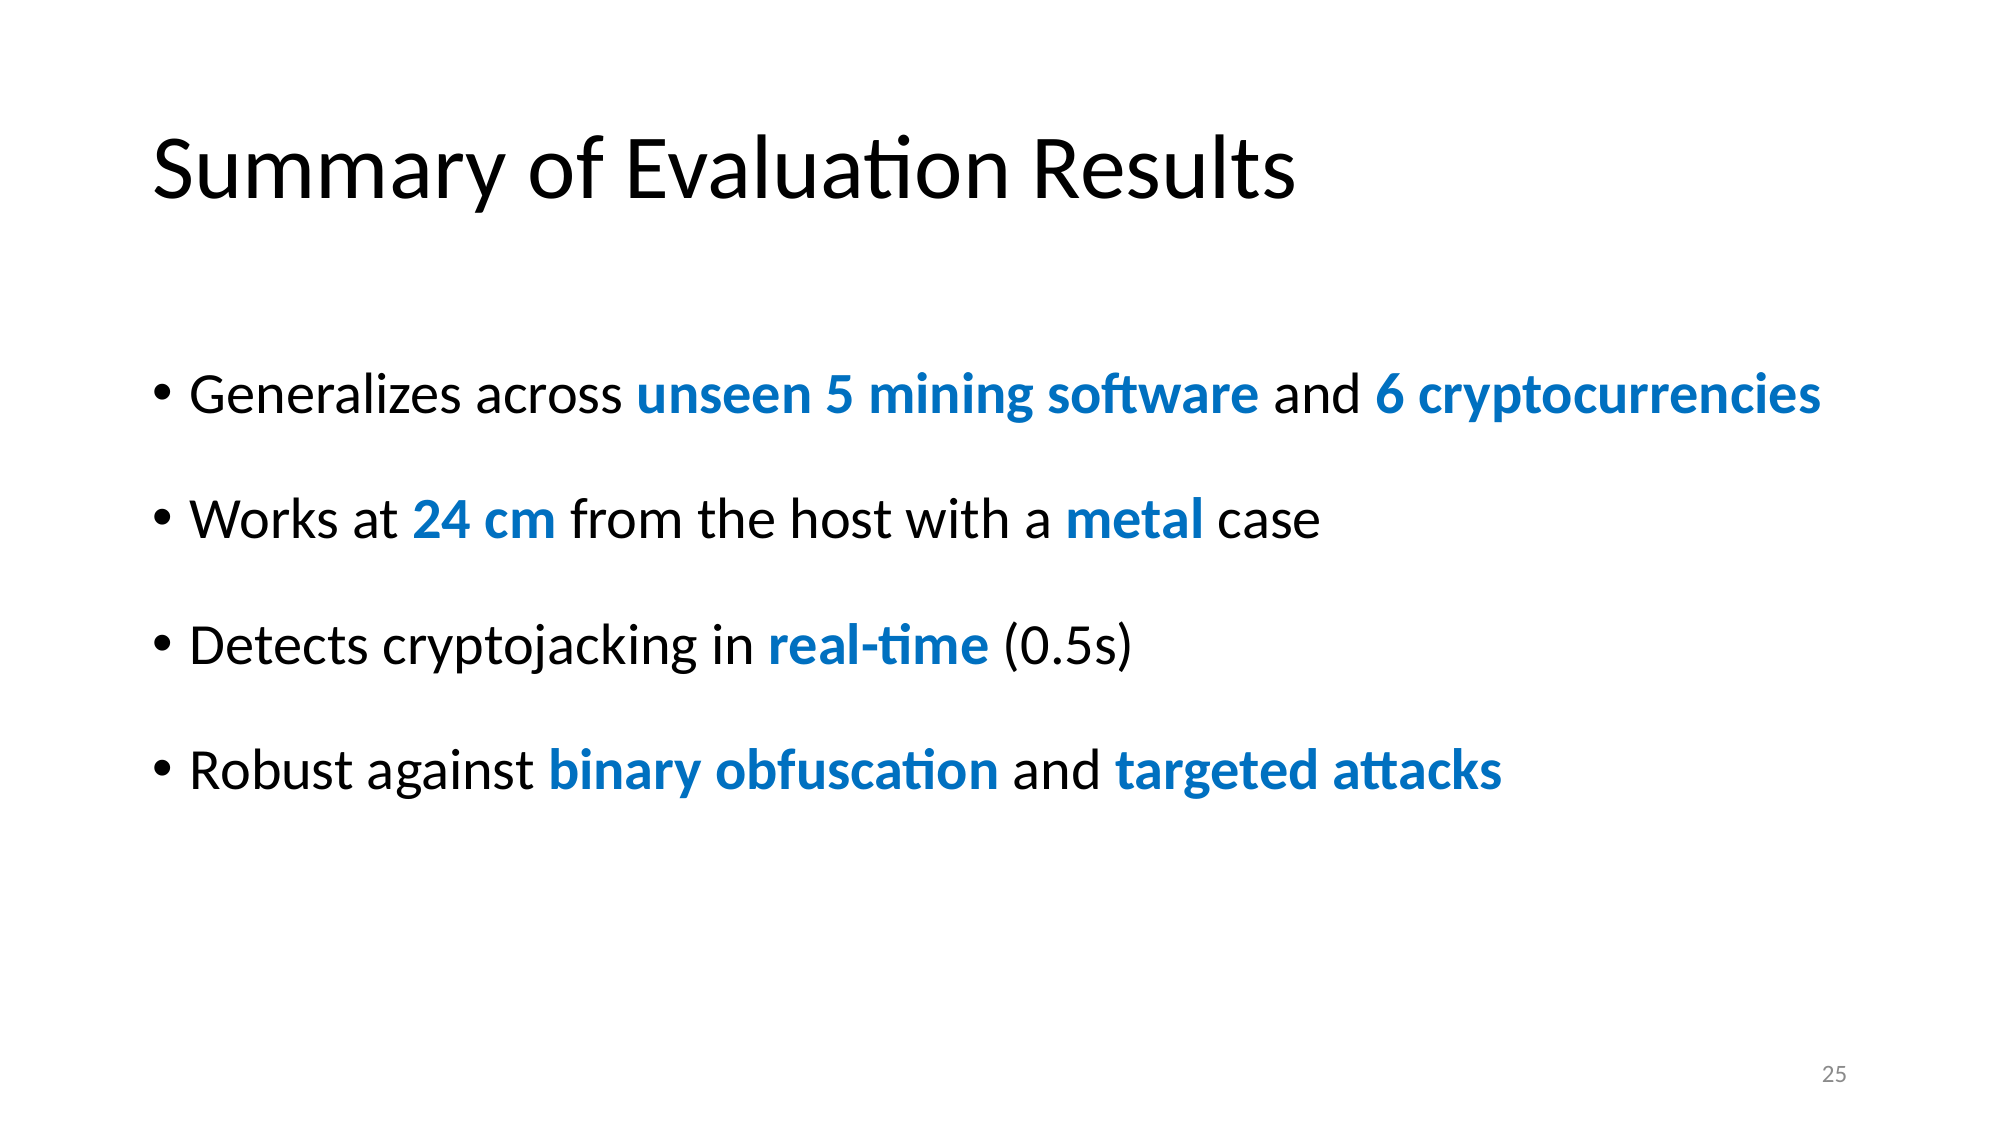

# Summary of Evaluation Results
Generalizes across unseen 5 mining software and 6 cryptocurrencies
Works at 24 cm from the host with a metal case
Detects cryptojacking in real-time (0.5s)
Robust against binary obfuscation and targeted attacks
25